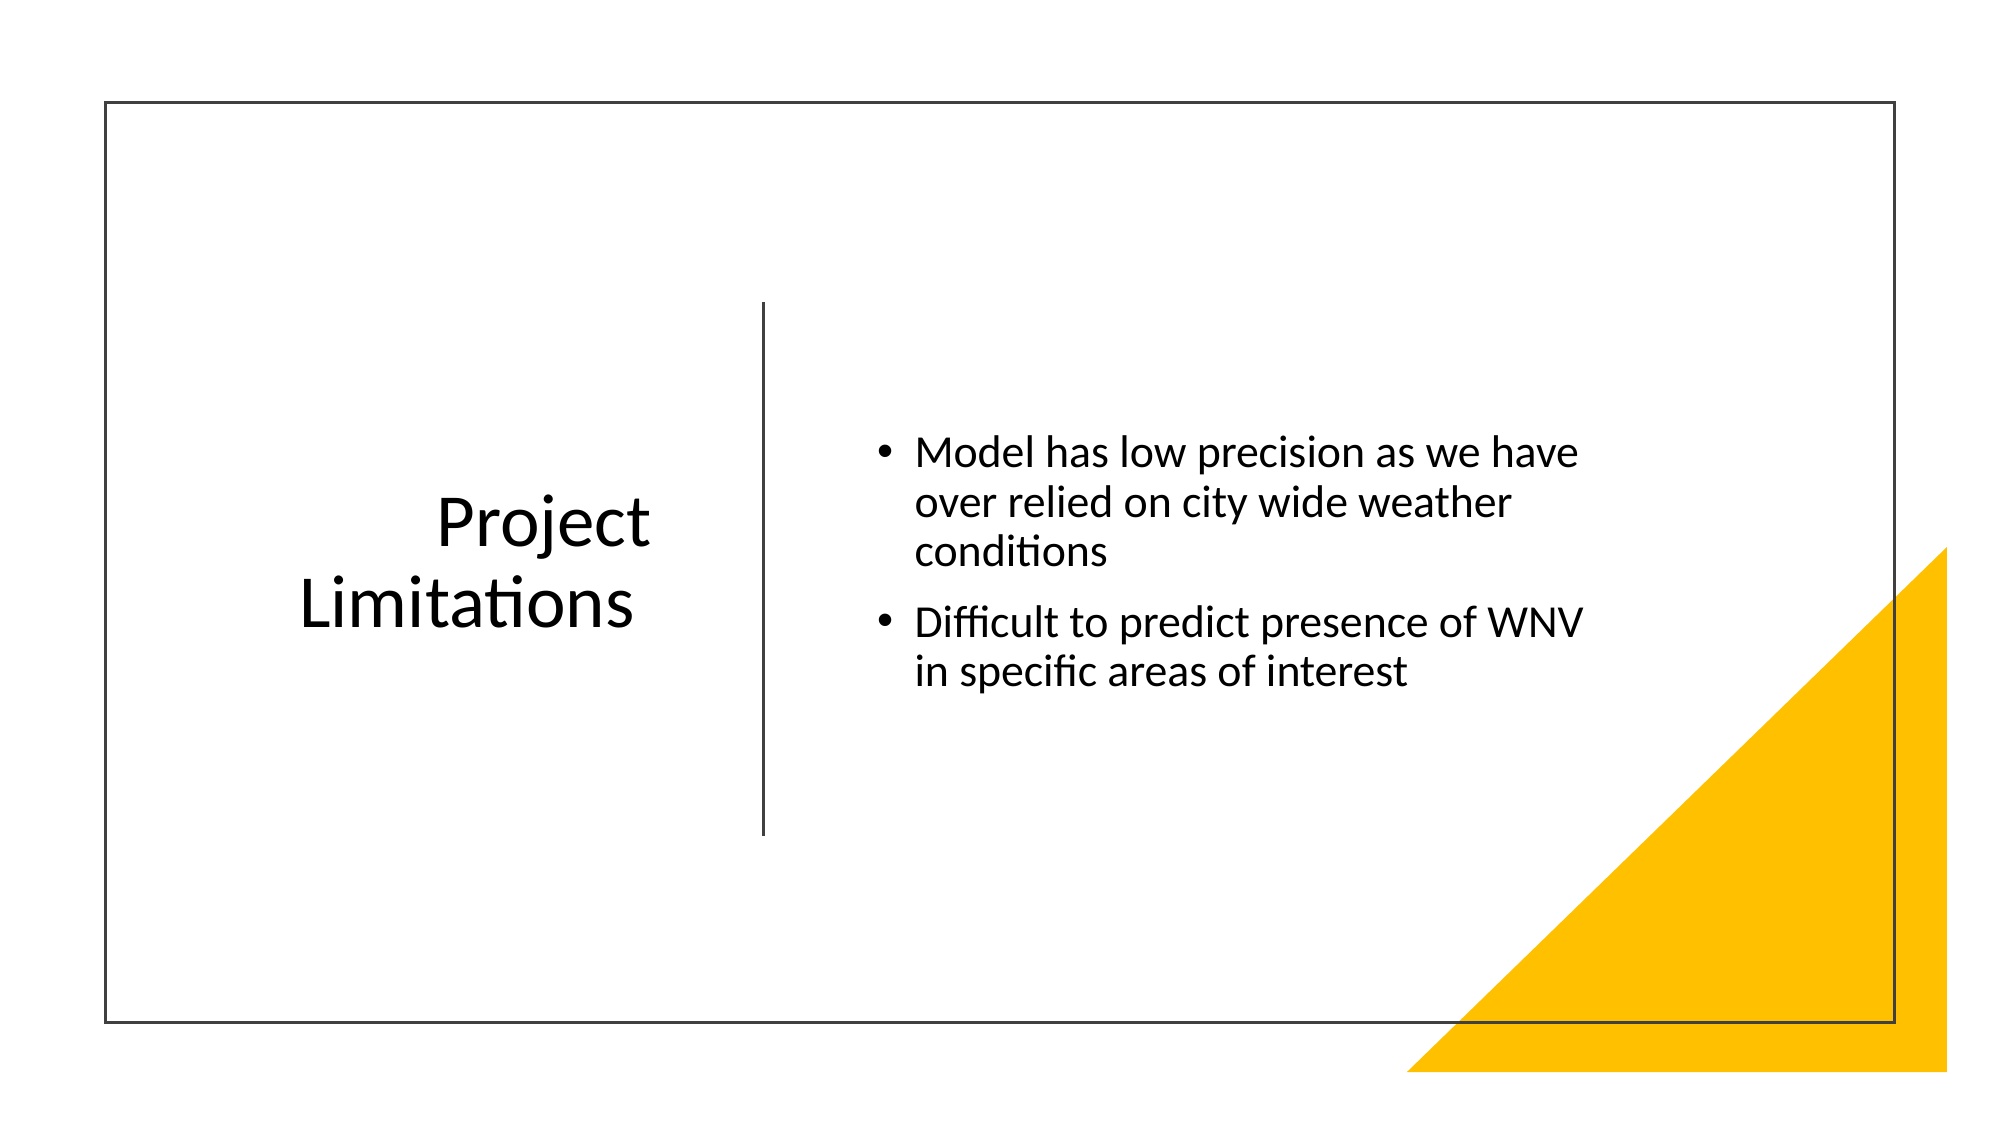

# Project Limitations
Model has low precision as we have over relied on city wide weather conditions
Difficult to predict presence of WNV in specific areas of interest